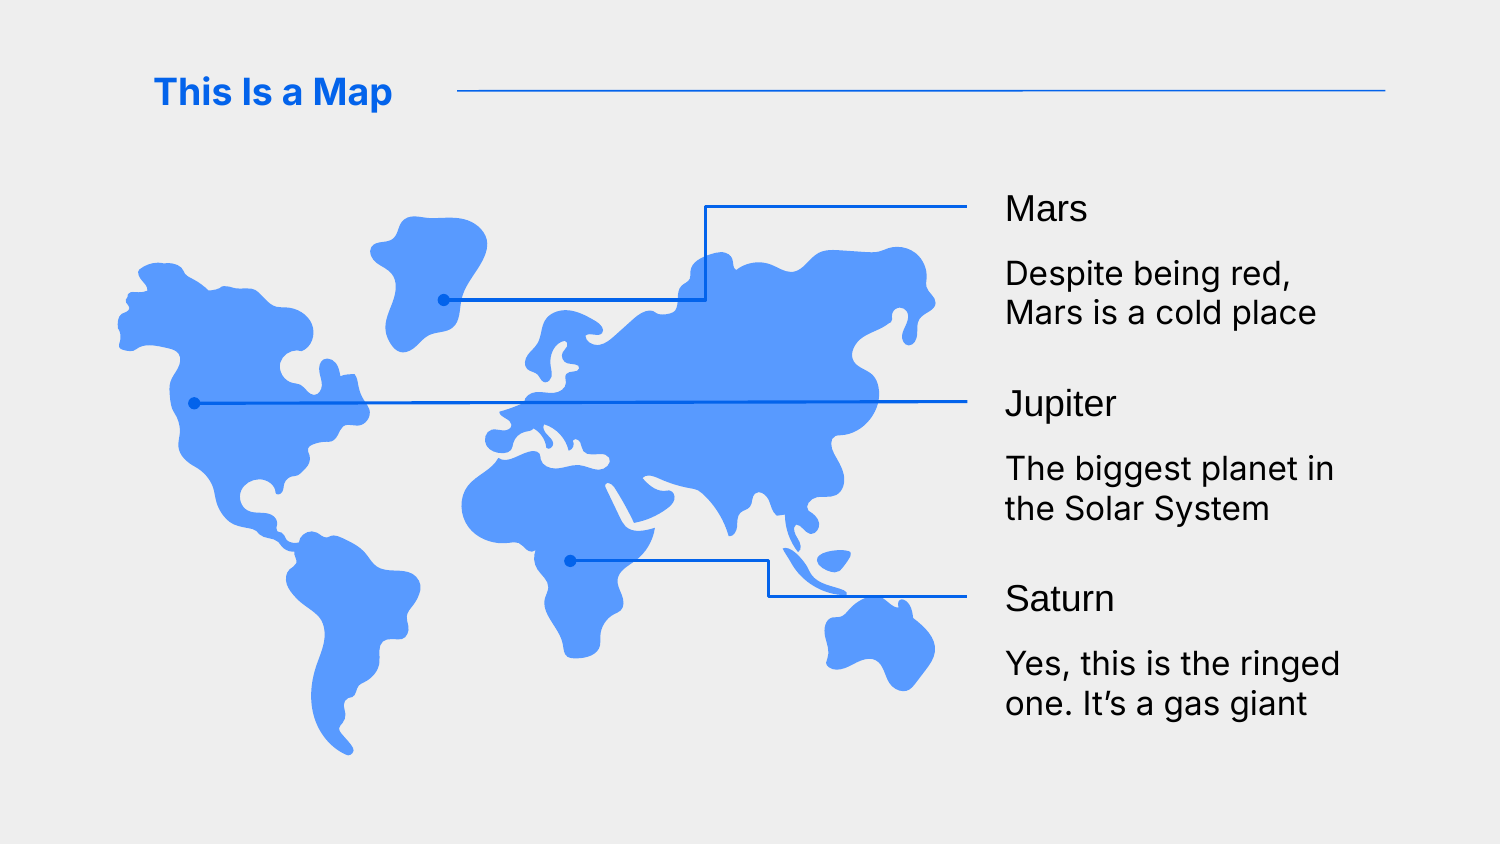

# This Is a Map
Mars

Despite being red, Mars is a cold place
Jupiter
The biggest planet in the Solar System
Saturn
Yes, this is the ringed one. It’s a gas giant